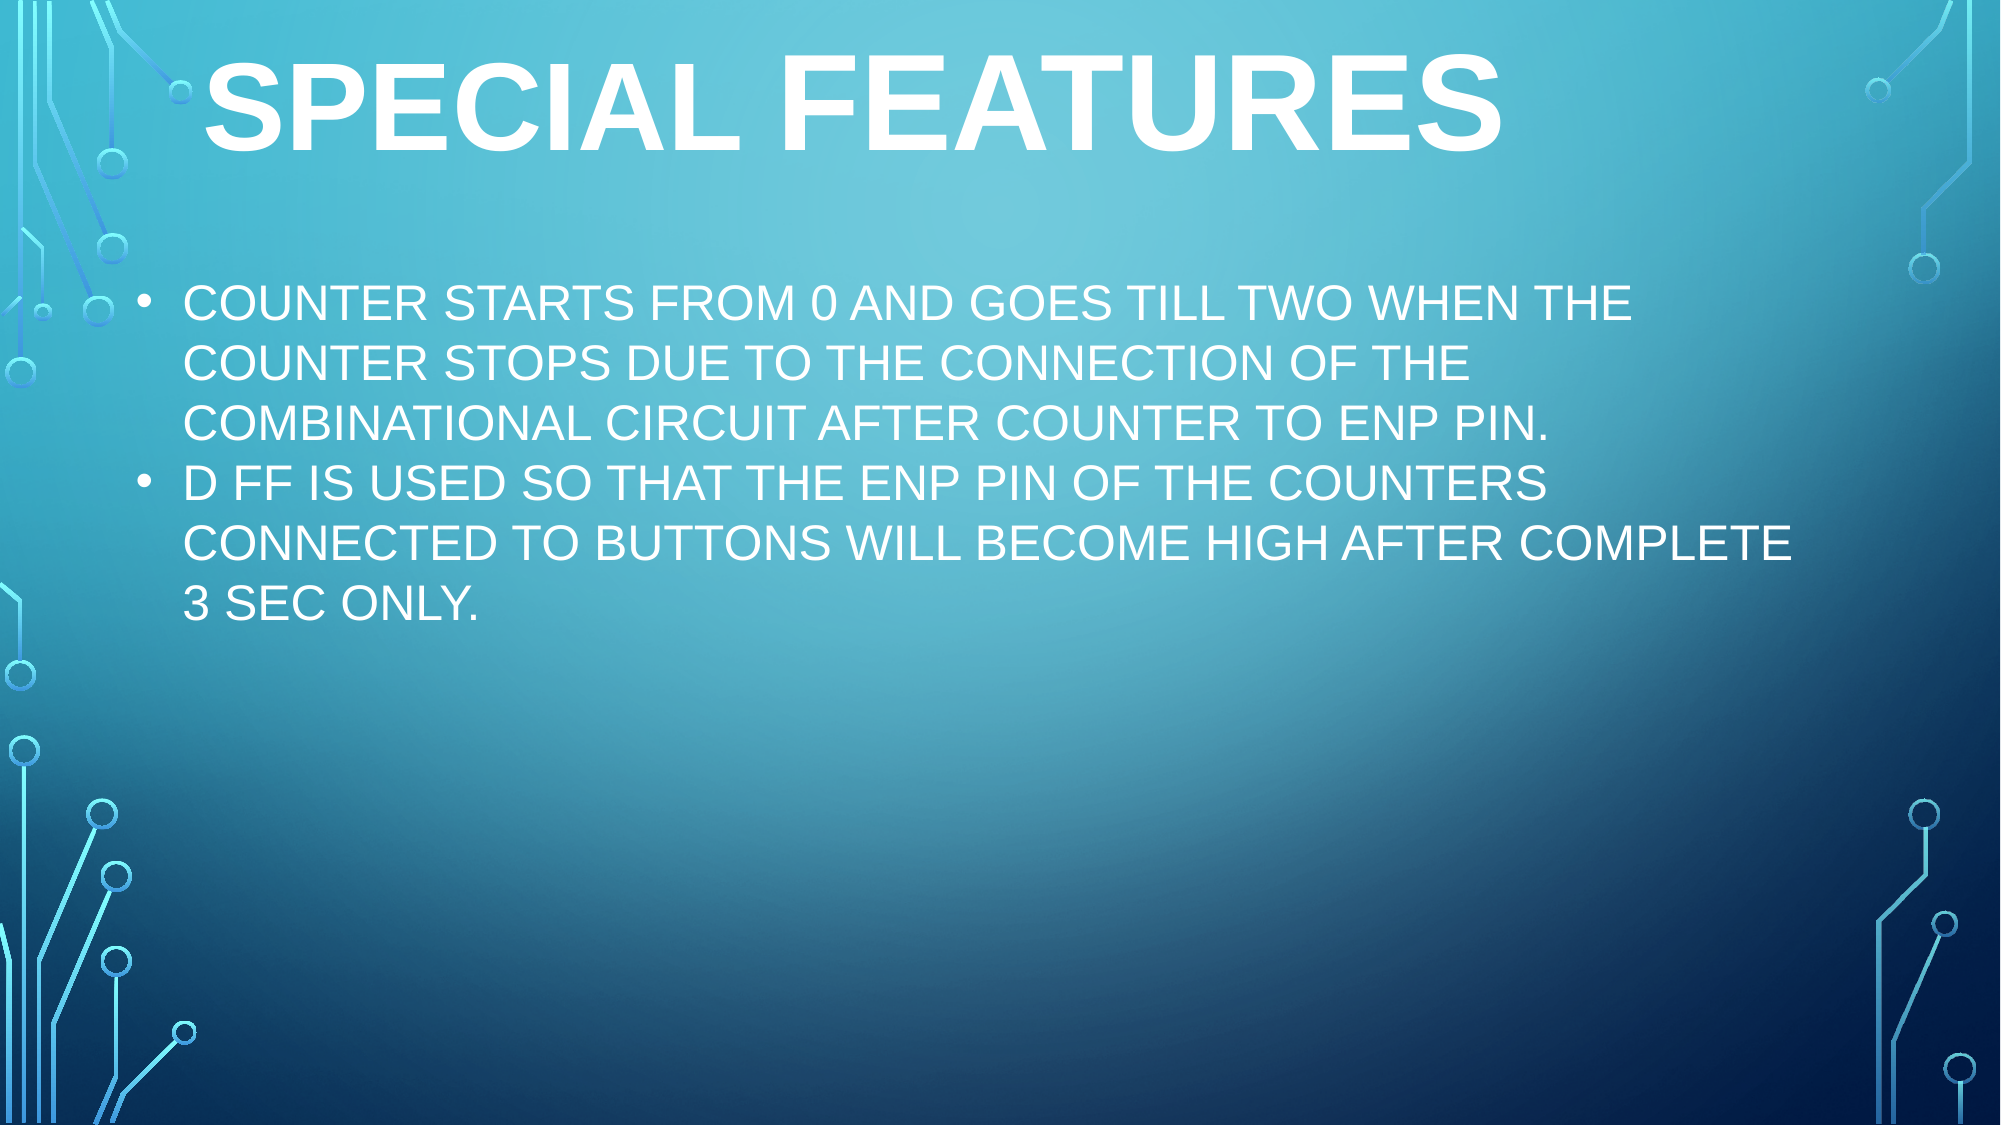

# SPECIAL FEATURES
COUNTER STARTS FROM 0 AND GOES TILL TWO WHEN THE COUNTER STOPS DUE TO THE CONNECTION OF THE COMBINATIONAL CIRCUIT AFTER COUNTER TO ENP PIN.
D FF IS USED SO THAT THE ENP PIN OF THE COUNTERS CONNECTED TO BUTTONS WILL BECOME HIGH AFTER COMPLETE 3 SEC ONLY.